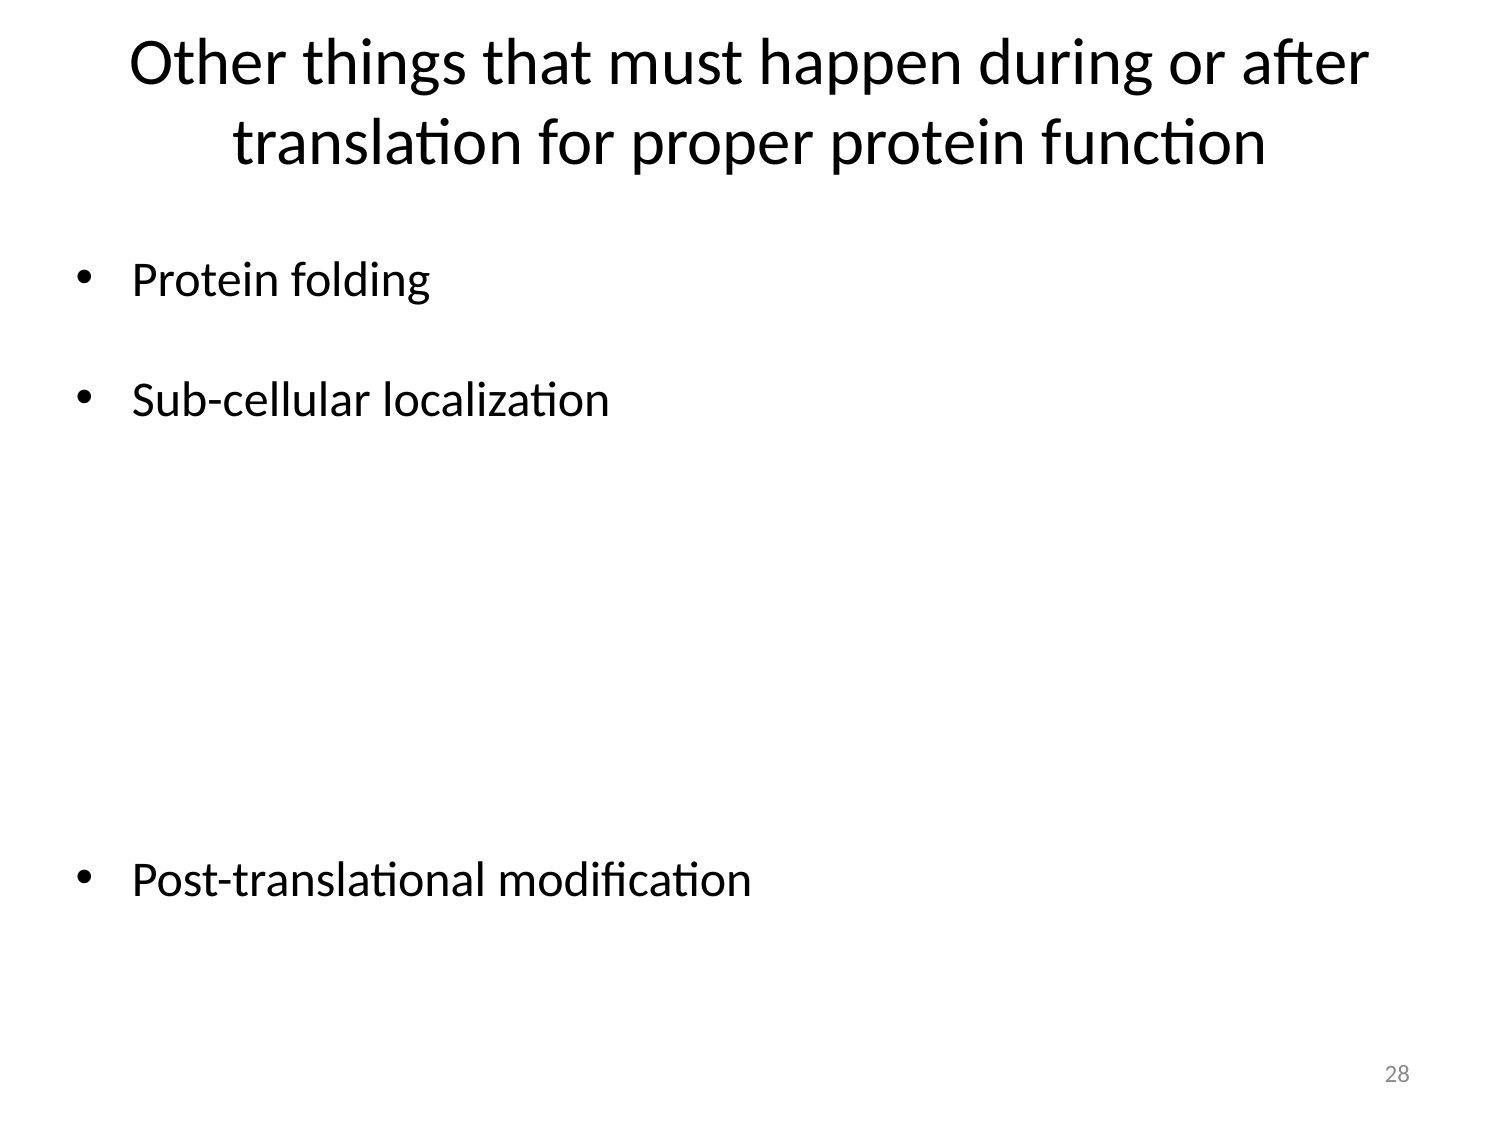

Other things that must happen during or after translation for proper protein function
Protein folding

Sub-cellular localization

Post-translational modification
28